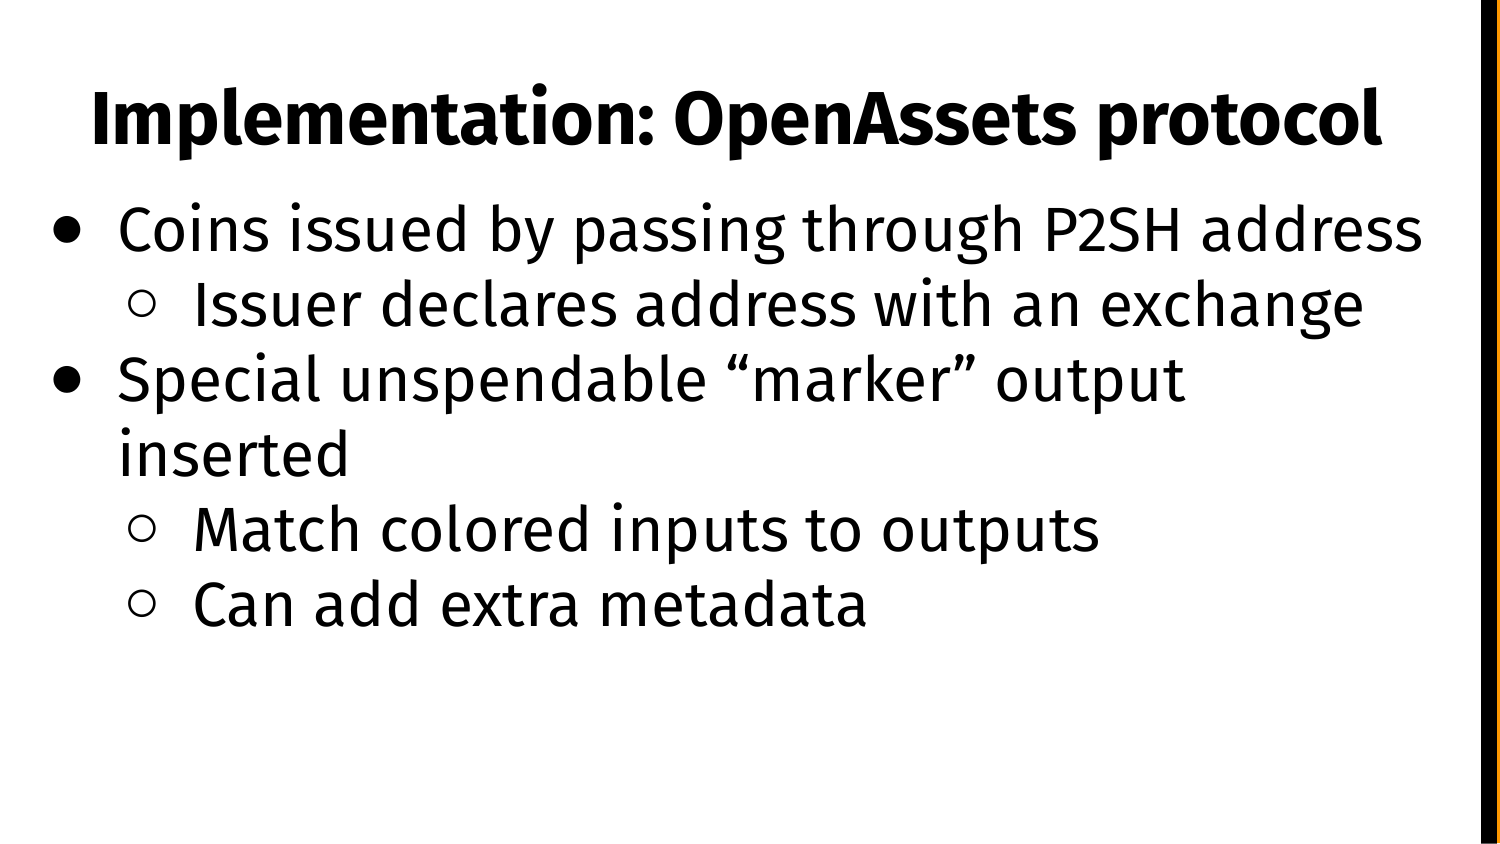

# Implementation: OpenAssets protocol
Coins issued by passing through P2SH address
Issuer declares address with an exchange
Special unspendable “marker” output inserted
Match colored inputs to outputs
Can add extra metadata